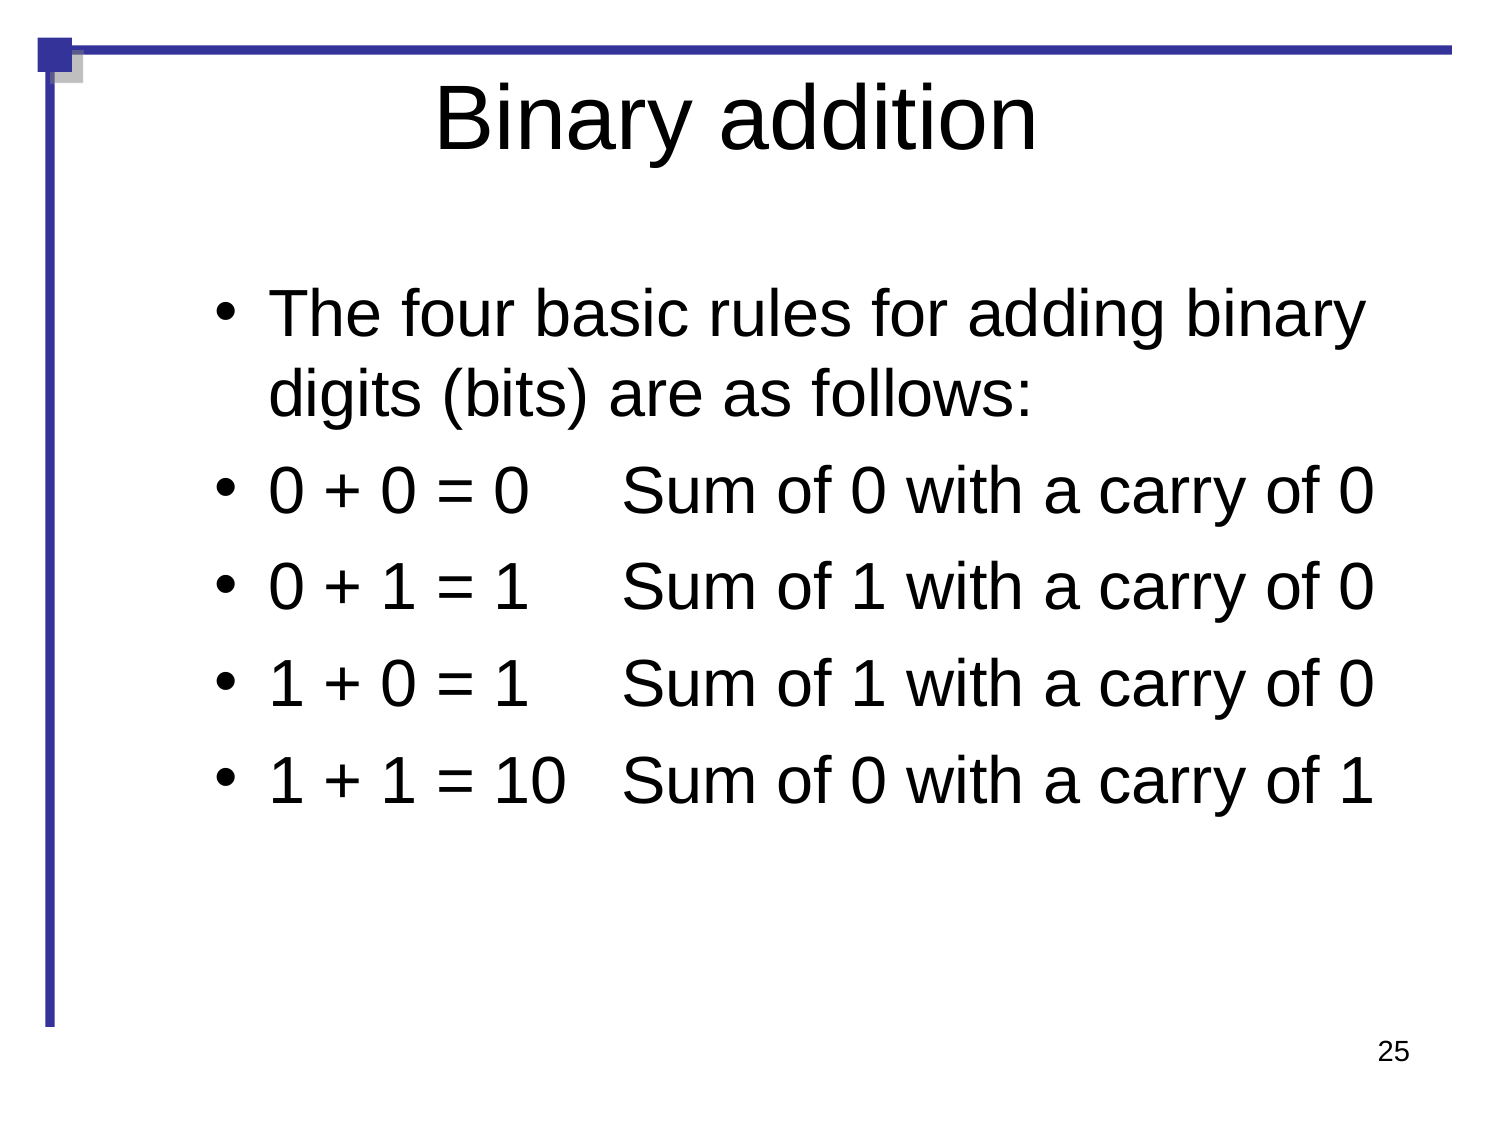

Binary addition
The four basic rules for adding binary digits (bits) are as follows:
0 + 0 = 0 	Sum of 0 with a carry of 0
0 + 1 = 1 	Sum of 1 with a carry of 0
1 + 0 = 1 	Sum of 1 with a carry of 0
1 + 1 = 10 	Sum of 0 with a carry of 1
25